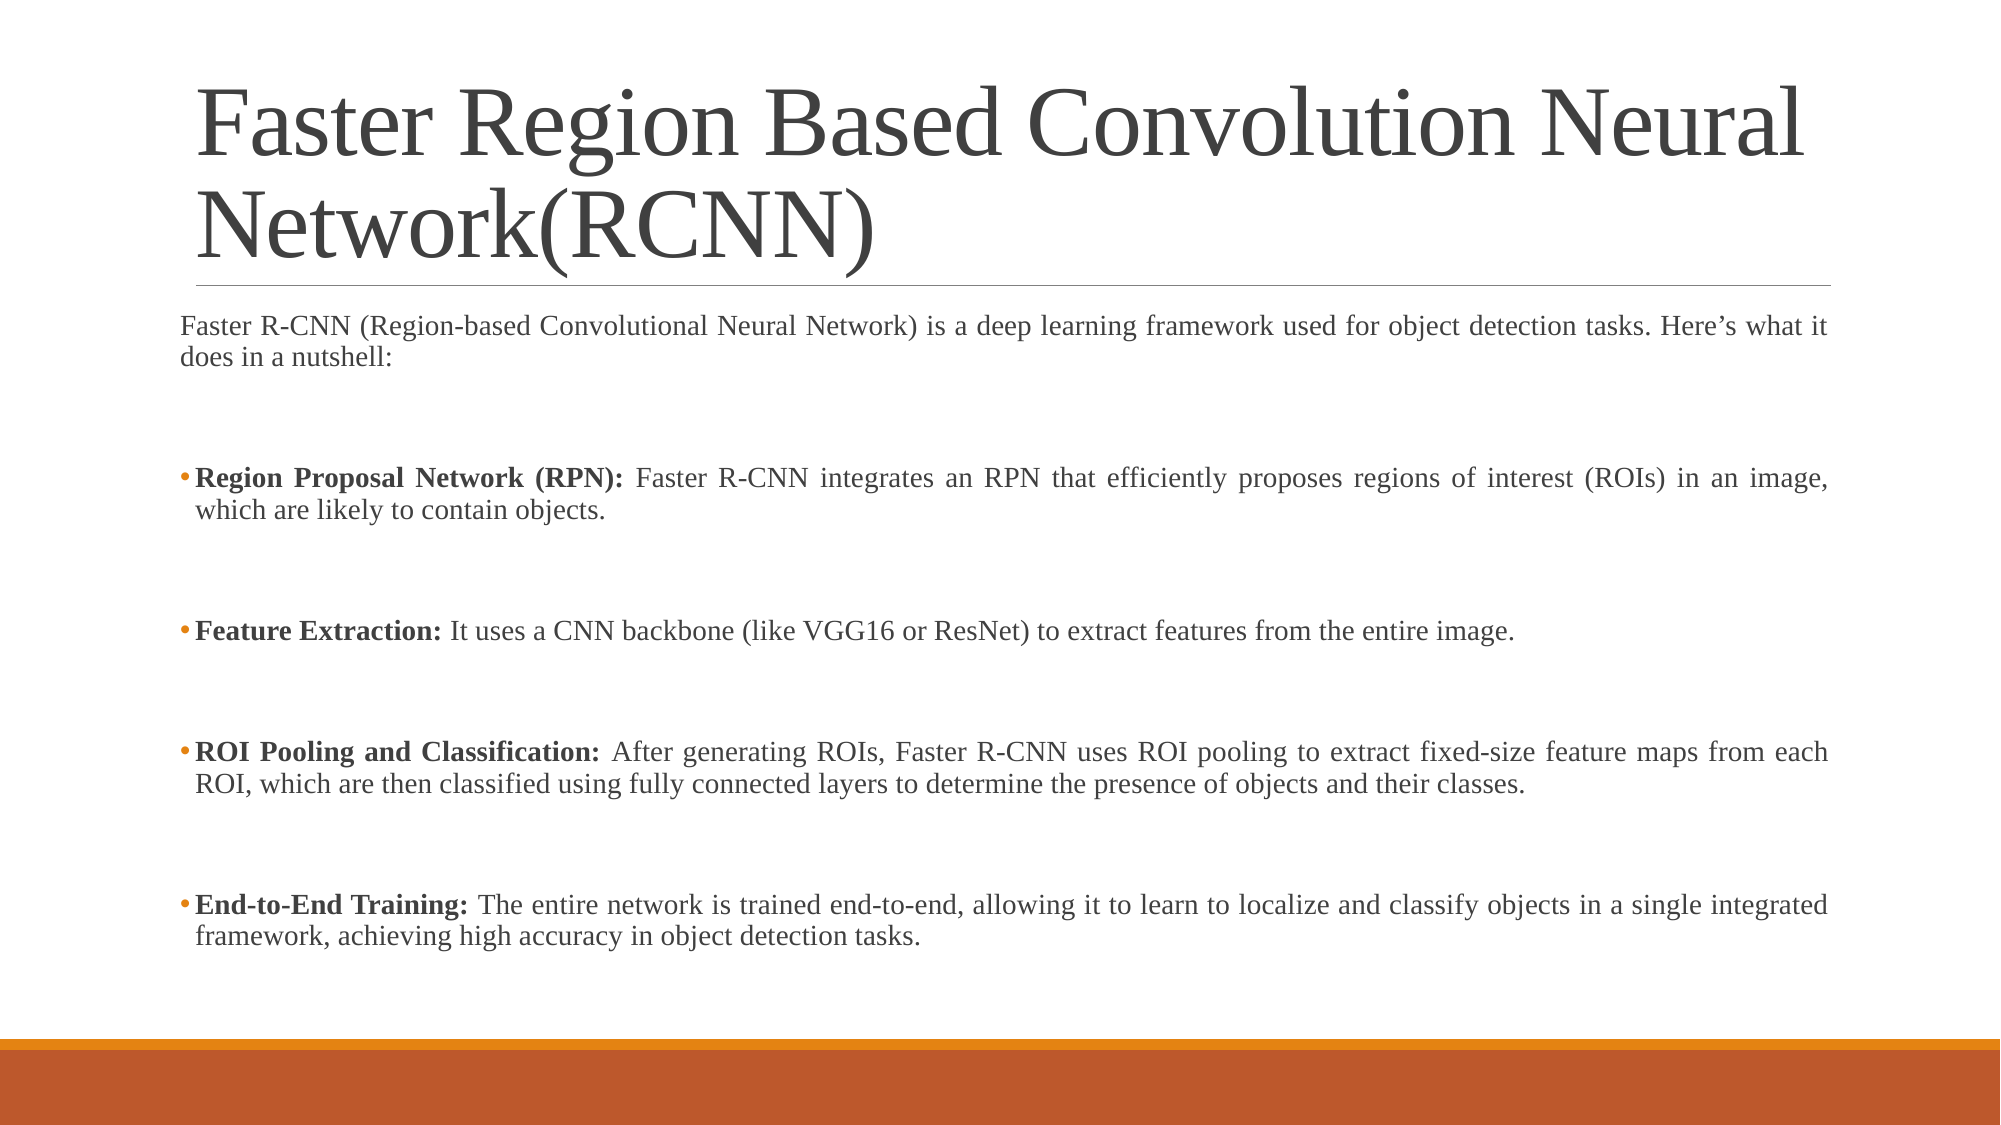

# Faster Region Based Convolution Neural Network(RCNN)
Faster R-CNN (Region-based Convolutional Neural Network) is a deep learning framework used for object detection tasks. Here’s what it does in a nutshell:

Region Proposal Network (RPN): Faster R-CNN integrates an RPN that efficiently proposes regions of interest (ROIs) in an image, which are likely to contain objects.

Feature Extraction: It uses a CNN backbone (like VGG16 or ResNet) to extract features from the entire image.

ROI Pooling and Classification: After generating ROIs, Faster R-CNN uses ROI pooling to extract fixed-size feature maps from each ROI, which are then classified using fully connected layers to determine the presence of objects and their classes.

End-to-End Training: The entire network is trained end-to-end, allowing it to learn to localize and classify objects in a single integrated framework, achieving high accuracy in object detection tasks.